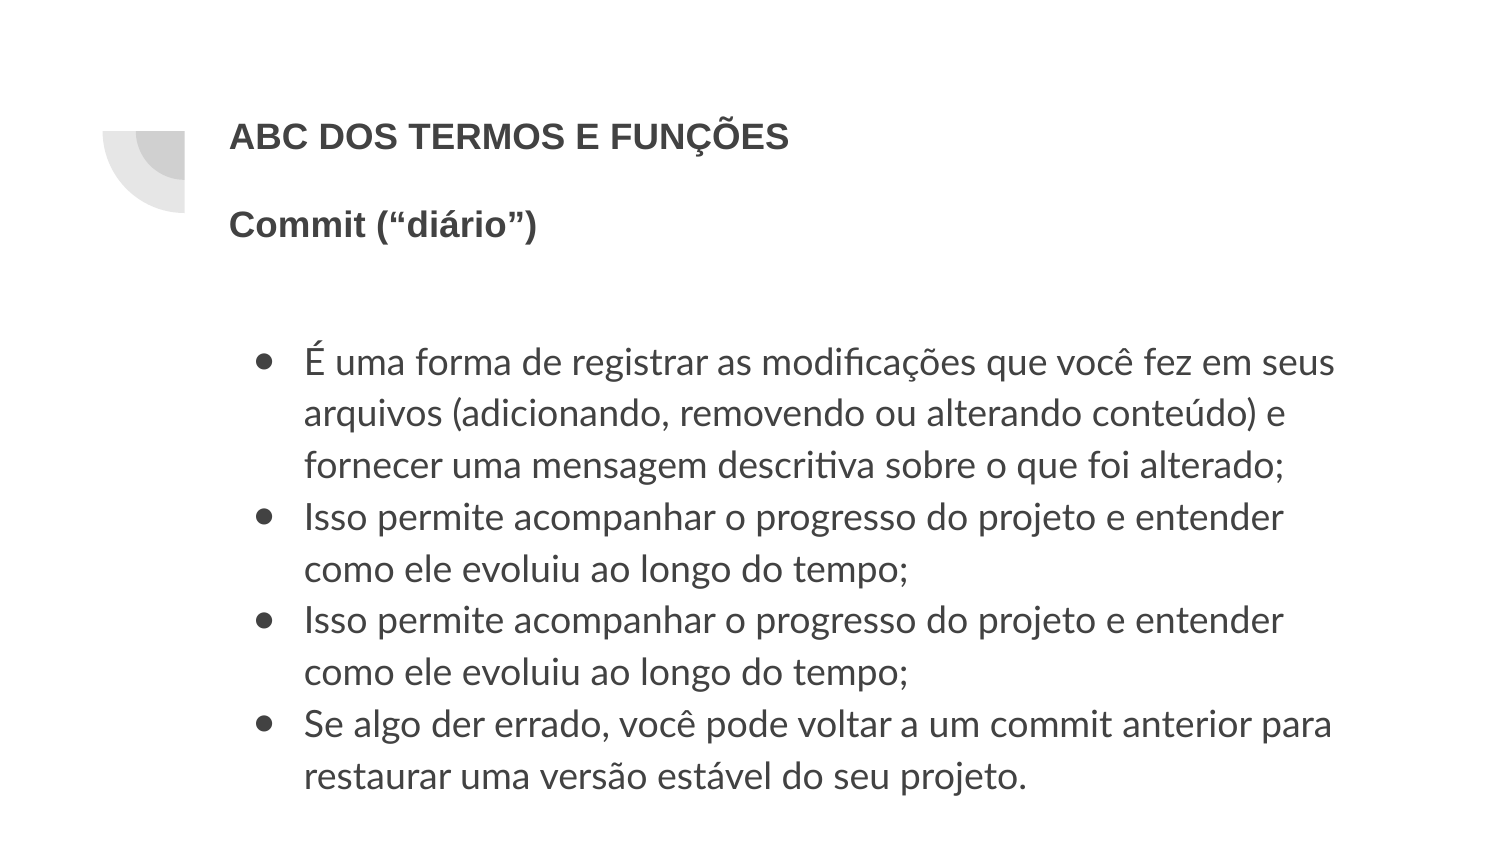

# ABC DOS TERMOS E FUNÇÕES Commit (“diário”)
É uma forma de registrar as modificações que você fez em seus arquivos (adicionando, removendo ou alterando conteúdo) e fornecer uma mensagem descritiva sobre o que foi alterado;
Isso permite acompanhar o progresso do projeto e entender como ele evoluiu ao longo do tempo;
Isso permite acompanhar o progresso do projeto e entender como ele evoluiu ao longo do tempo;
Se algo der errado, você pode voltar a um commit anterior para restaurar uma versão estável do seu projeto.